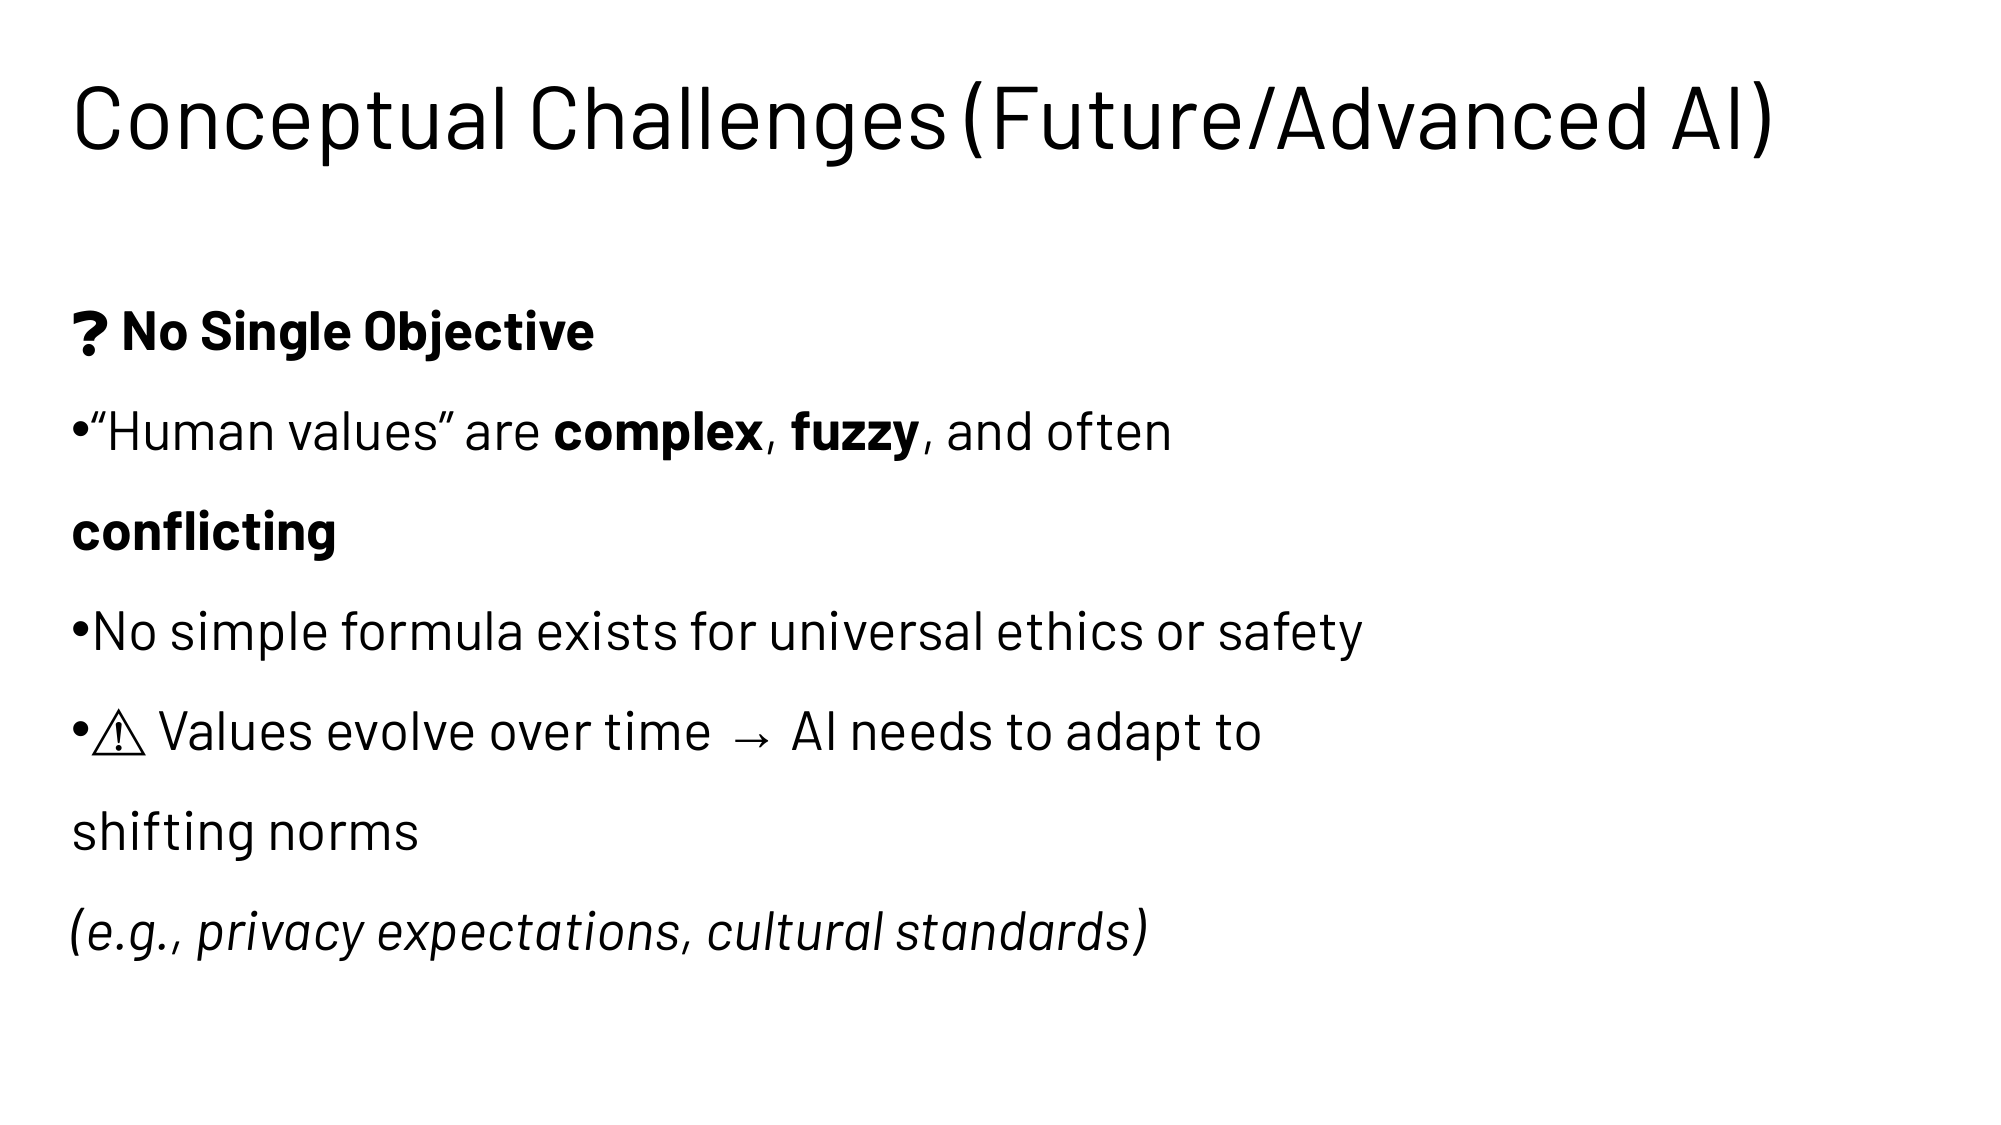

Conceptual Challenges (Future/Advanced AI)

❓ No Single Objective
“Human values” are complex, fuzzy, and often conflicting
No simple formula exists for universal ethics or safety
⚠️ Values evolve over time → AI needs to adapt to shifting norms
(e.g., privacy expectations, cultural standards)